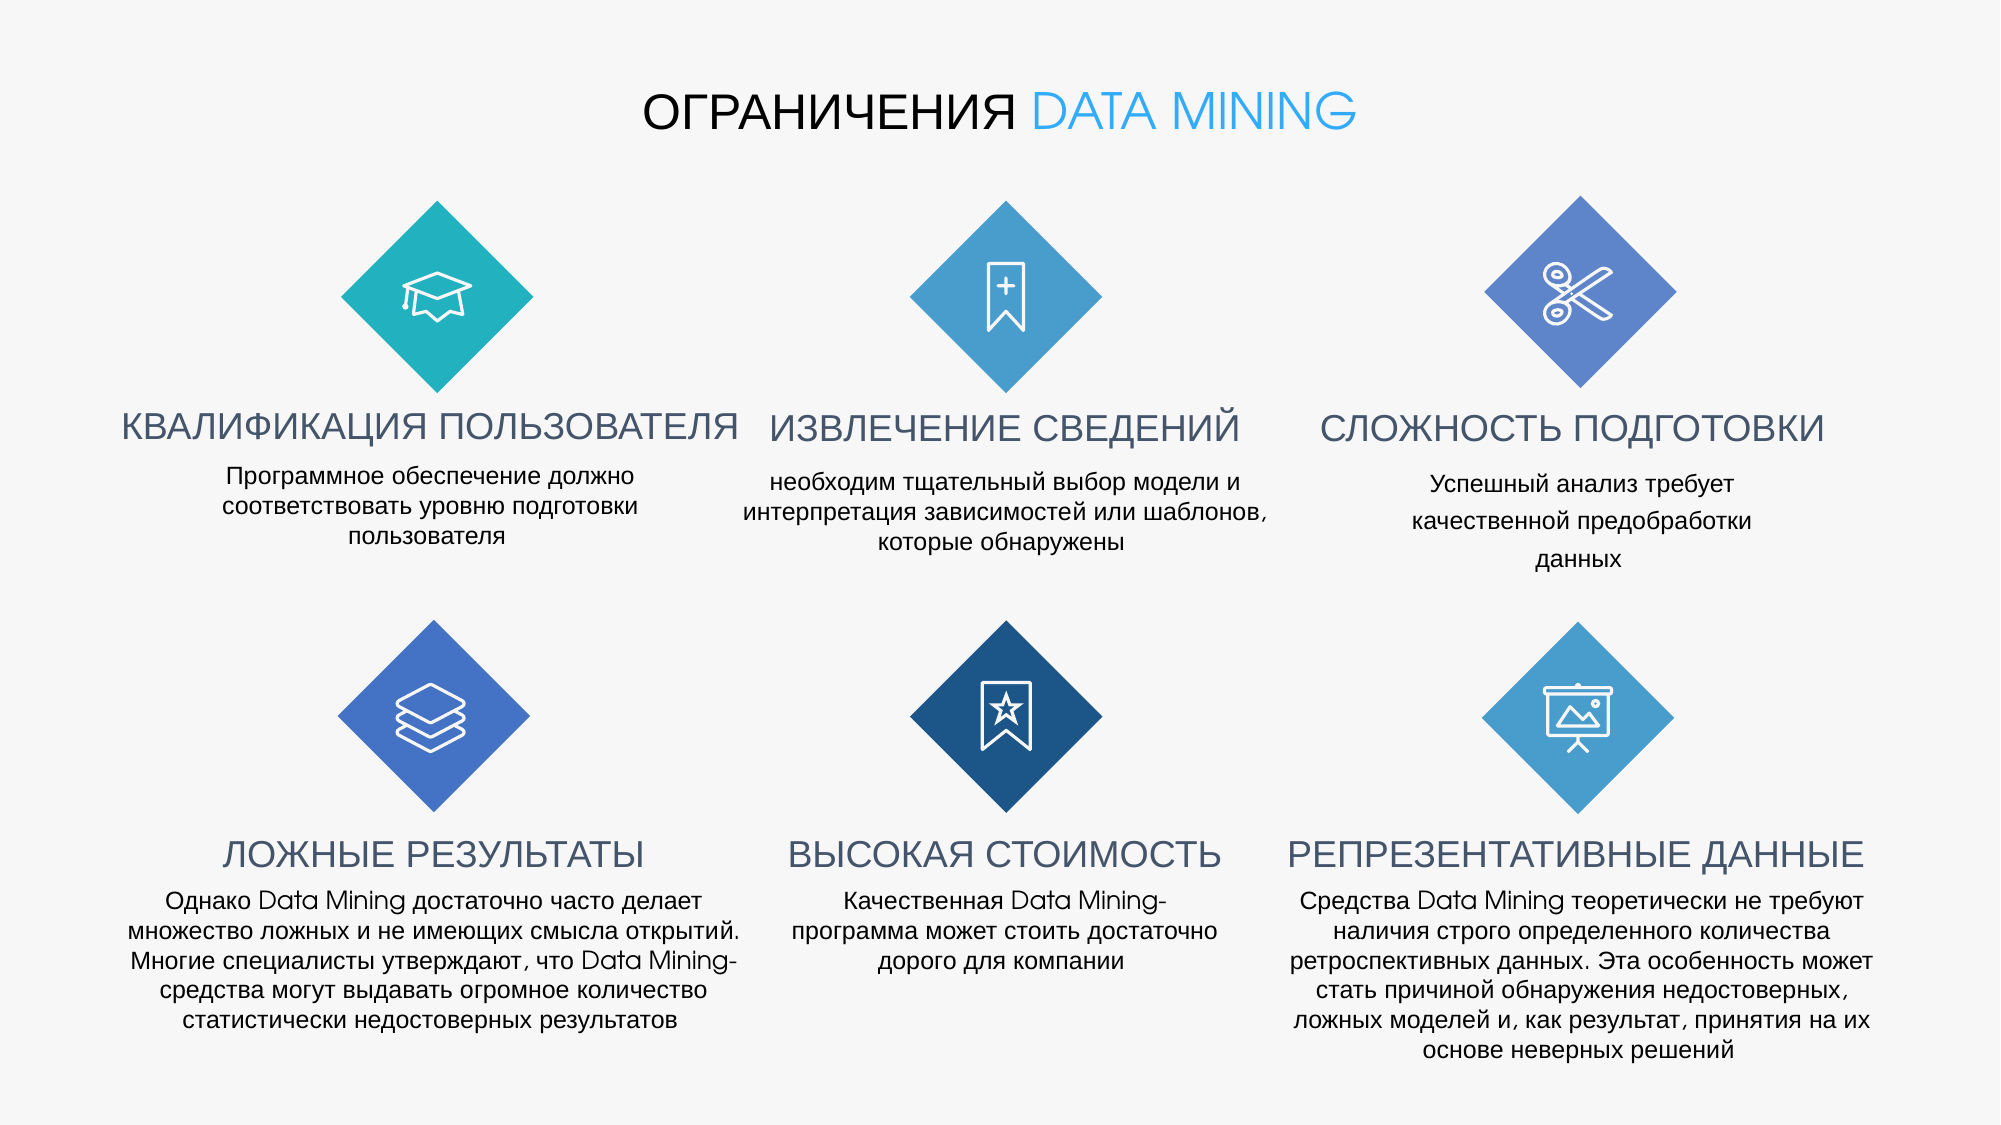

ОГРАНИЧЕНИЯ DATA MINING

КВАЛИФИКАЦИЯ ПОЛЬЗОВАТЕЛЯ
ИЗВЛЕЧЕНИЕ СВЕДЕНИЙ
СЛОЖНОСТЬ ПОДГОТОВКИ
Программное обеспечение должно соответствовать уровню подготовки пользователя
Успешный анализ требует качественной предобработки данных
необходим тщательный выбор модели и интерпретация зависимостей или шаблонов, которые обнаружены

РЕПРЕЗЕНТАТИВНЫЕ ДАННЫЕ
ЛОЖНЫЕ РЕЗУЛЬТАТЫ
ВЫСОКАЯ СТОИМОСТЬ
Однако Data Mining достаточно часто делает множество ложных и не имеющих смысла открытий. Многие специалисты утверждают, что Data Mining-средства могут выдавать огромное количество статистически недостоверных результатов
Качественная Data Mining-программа может стоить достаточно дорого для компании
Средства Data Mining теоретически не требуют наличия строго определенного количества ретроспективных данных. Эта особенность может стать причиной обнаружения недостоверных, ложных моделей и, как результат, принятия на их основе неверных решений